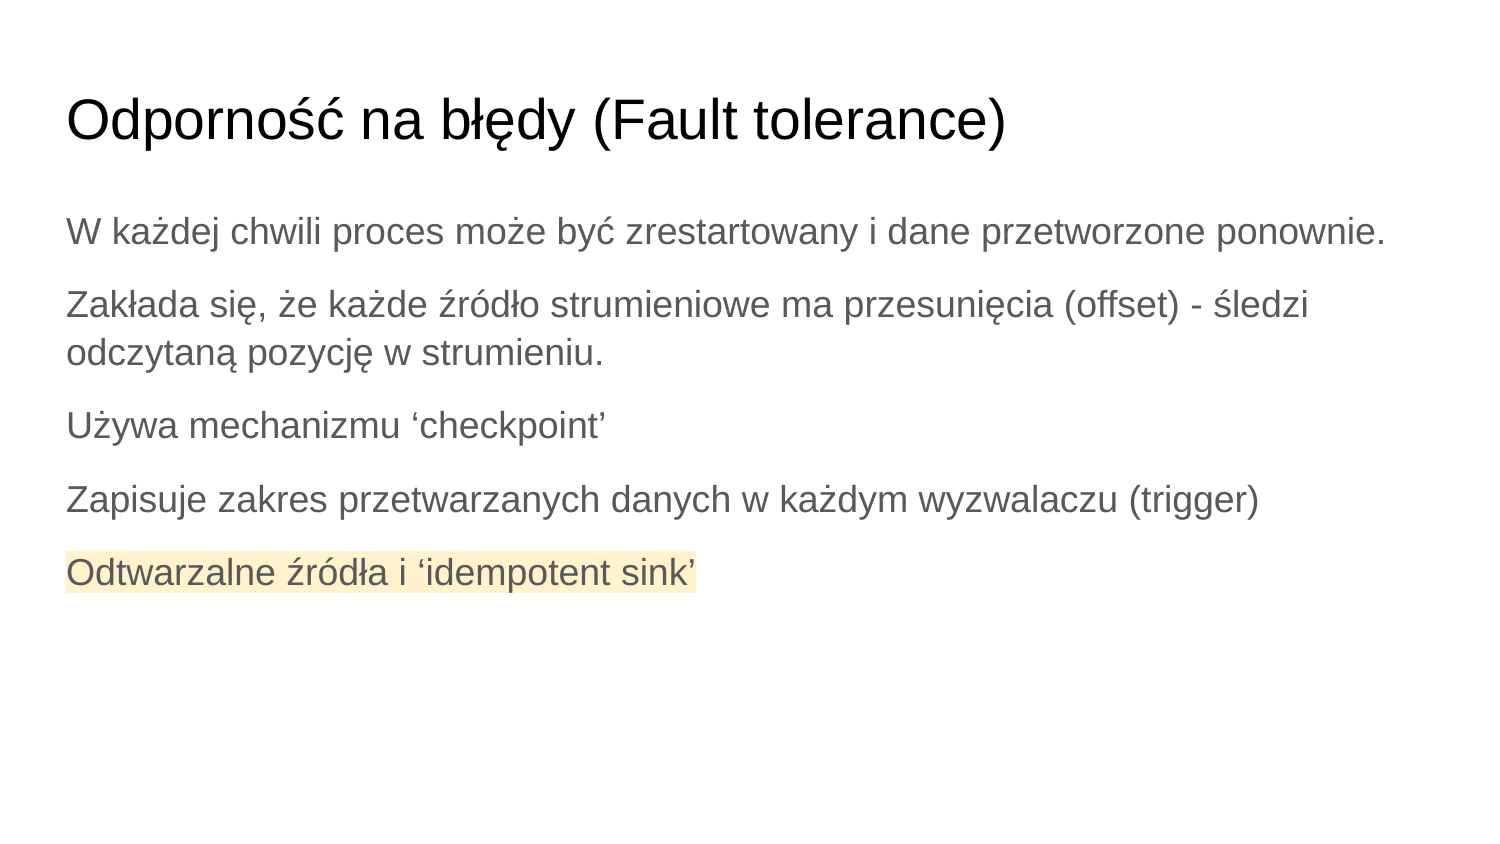

# Odporność na błędy (Fault tolerance)
W każdej chwili proces może być zrestartowany i dane przetworzone ponownie.
Zakłada się, że każde źródło strumieniowe ma przesunięcia (offset) - śledzi odczytaną pozycję w strumieniu.
Używa mechanizmu ‘checkpoint’
Zapisuje zakres przetwarzanych danych w każdym wyzwalaczu (trigger)
Odtwarzalne źródła i ‘idempotent sink’